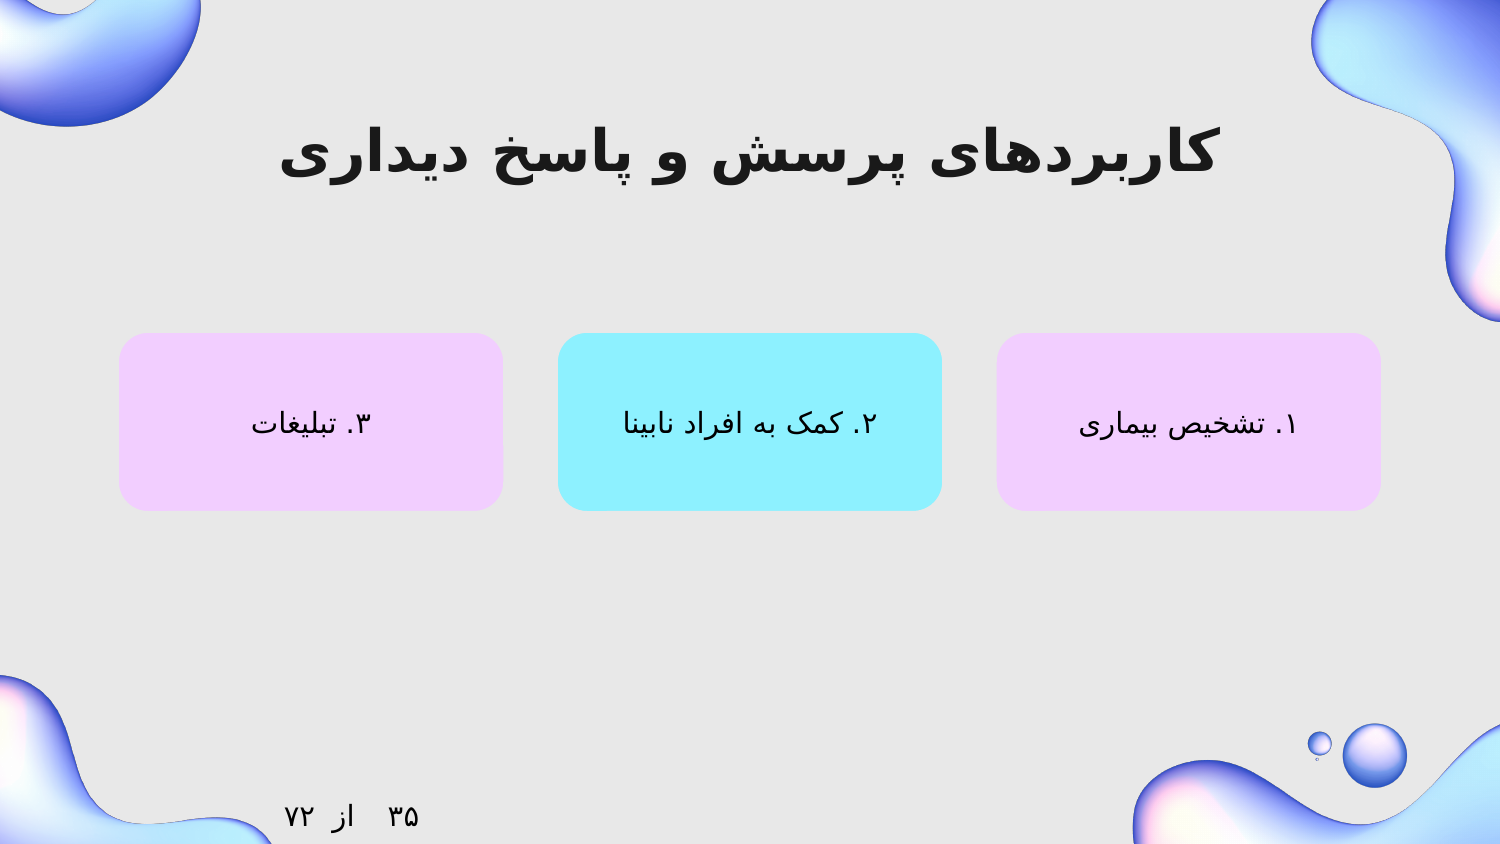

# کاربردهای پرسش و پاسخ دیداری
۳. تبلیغات
۲. کمک به افراد نابینا
۱. تشخیص بیماری
۷۲
از
۳۵